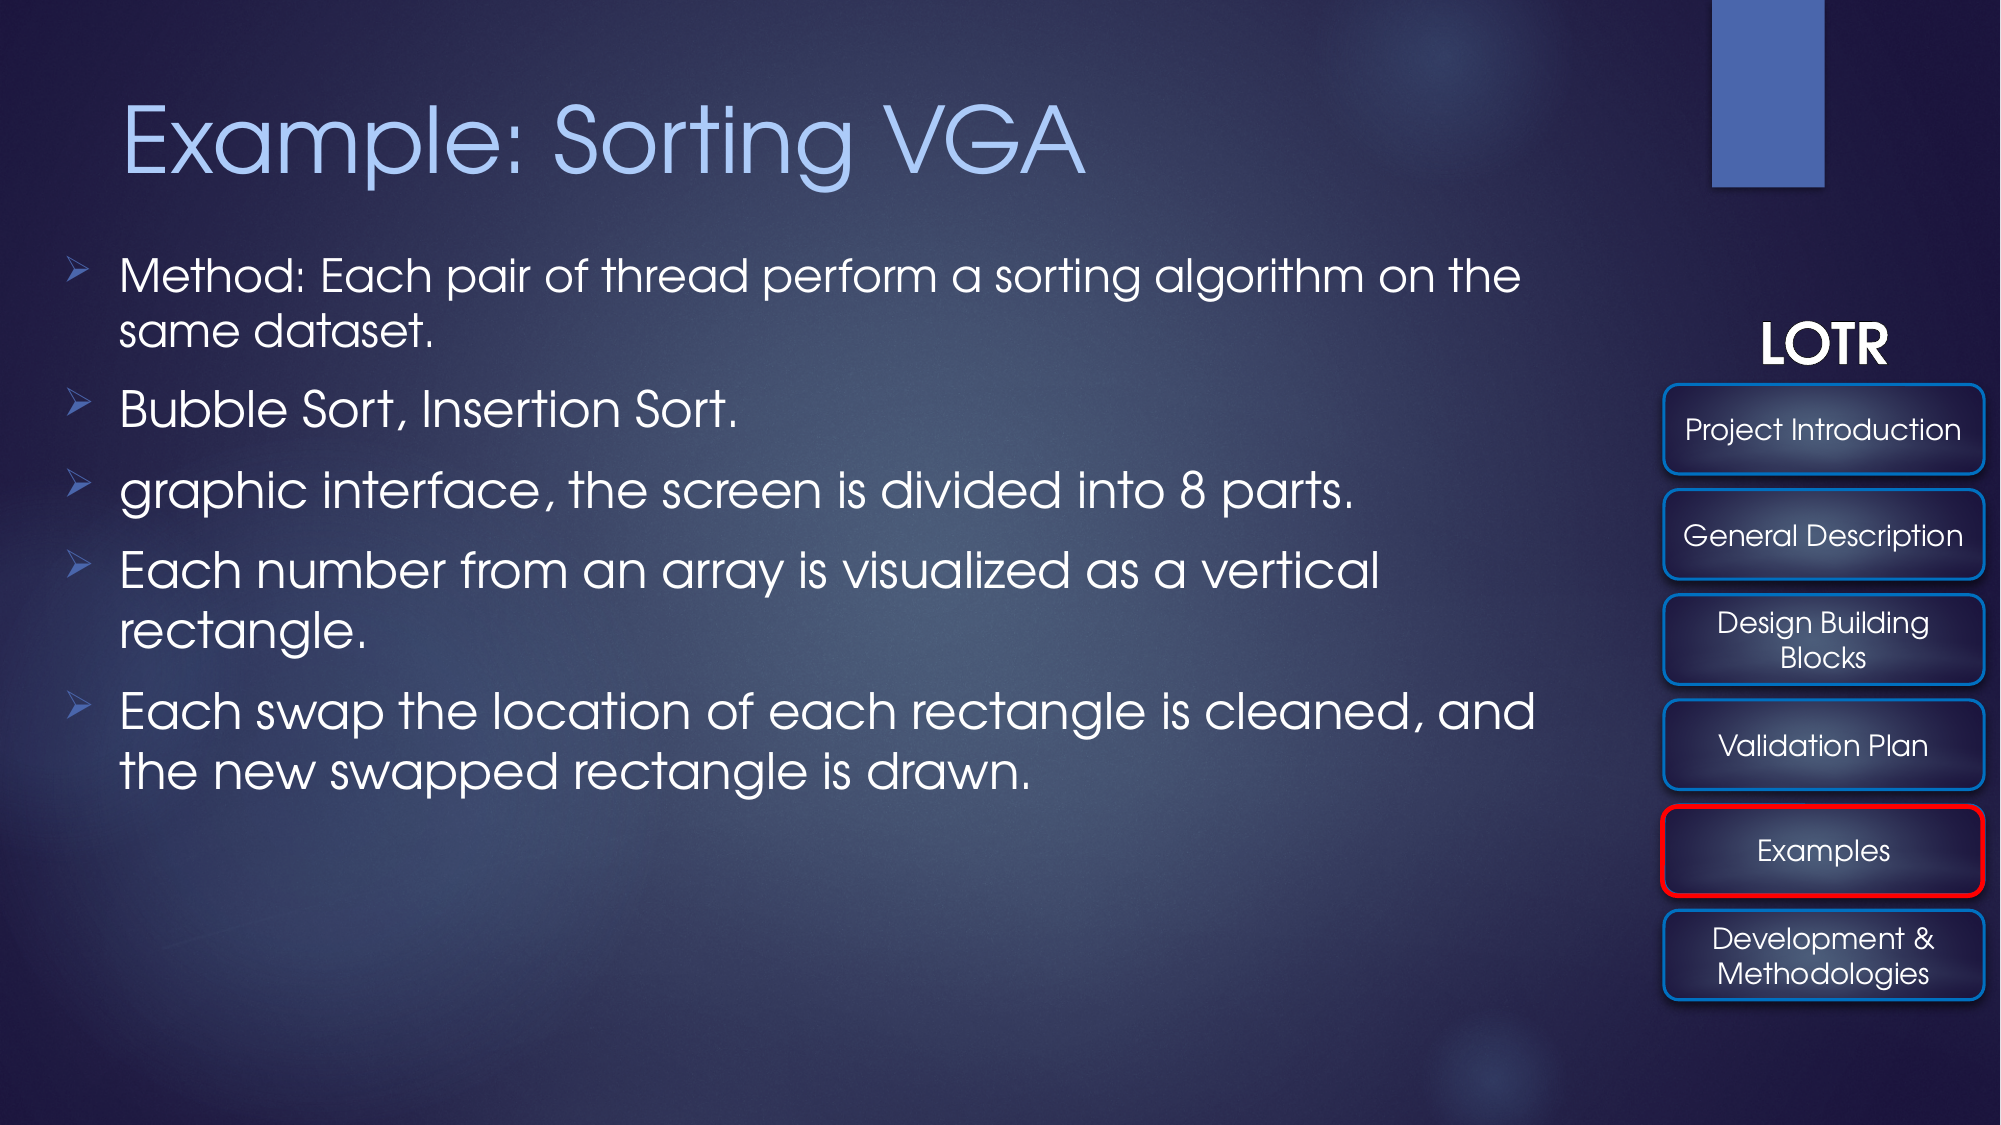

# Example: Sorting VGA
Method: Each pair of thread perform a sorting algorithm on the same dataset.
Bubble Sort, Insertion Sort.
graphic interface, the screen is divided into 8 parts.
Each number from an array is visualized as a vertical rectangle.
Each swap the location of each rectangle is cleaned, and the new swapped rectangle is drawn.